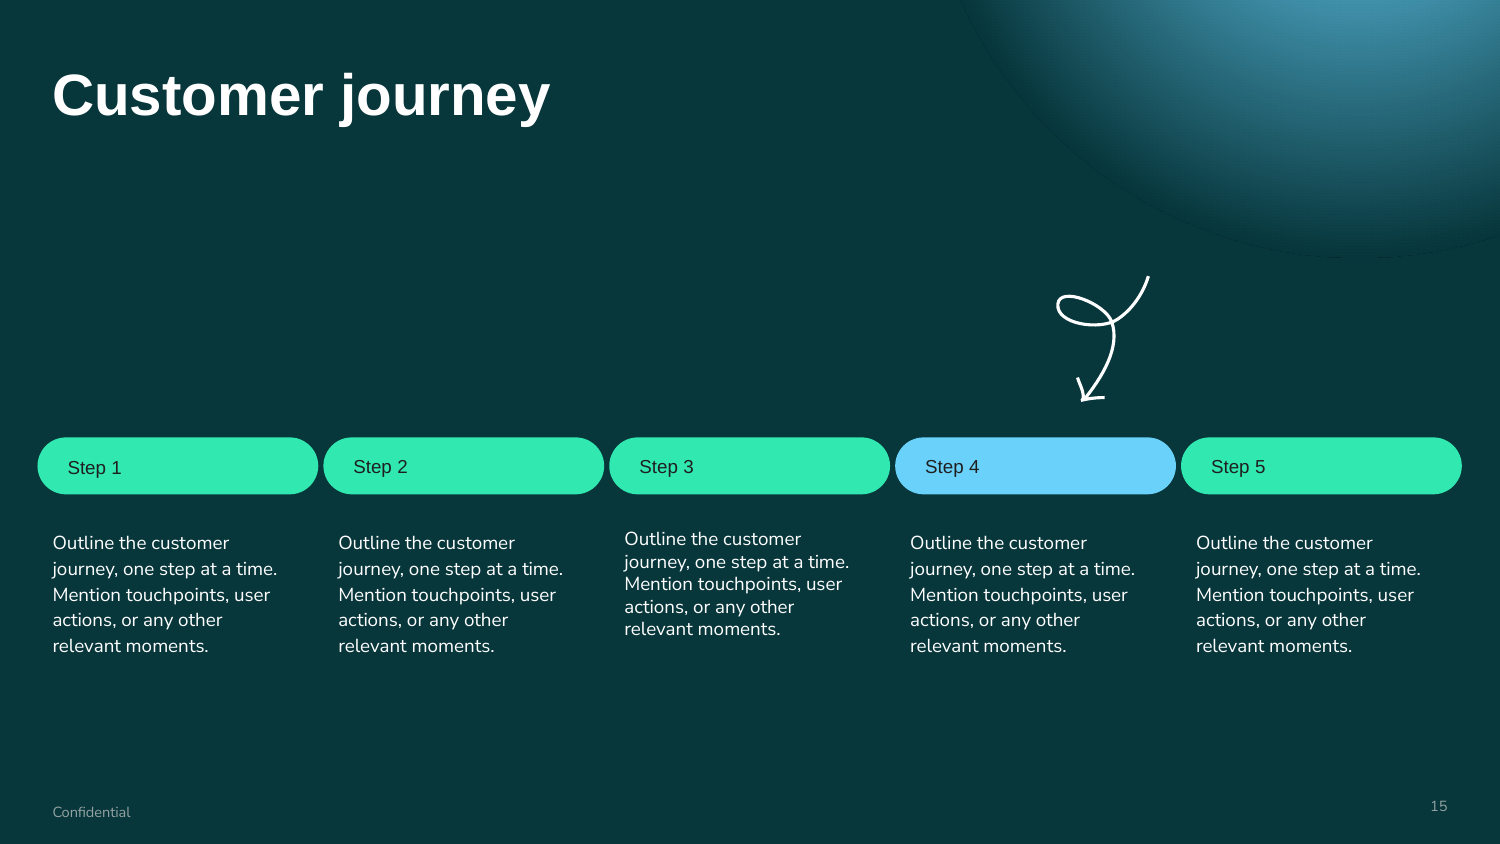

# Customer journey

Step 1

Step 2

Step 3

Step 4

Step 5
Outline the customer journey, one step at a time. Mention touchpoints, user actions, or any other relevant moments.
Outline the customer journey, one step at a time. Mention touchpoints, user actions, or any other relevant moments.
Outline the customer journey, one step at a time. Mention touchpoints, user actions, or any other relevant moments.
Outline the customer journey, one step at a time. Mention touchpoints, user actions, or any other relevant moments.
Outline the customer journey, one step at a time. Mention touchpoints, user actions, or any other relevant moments.
Confidential